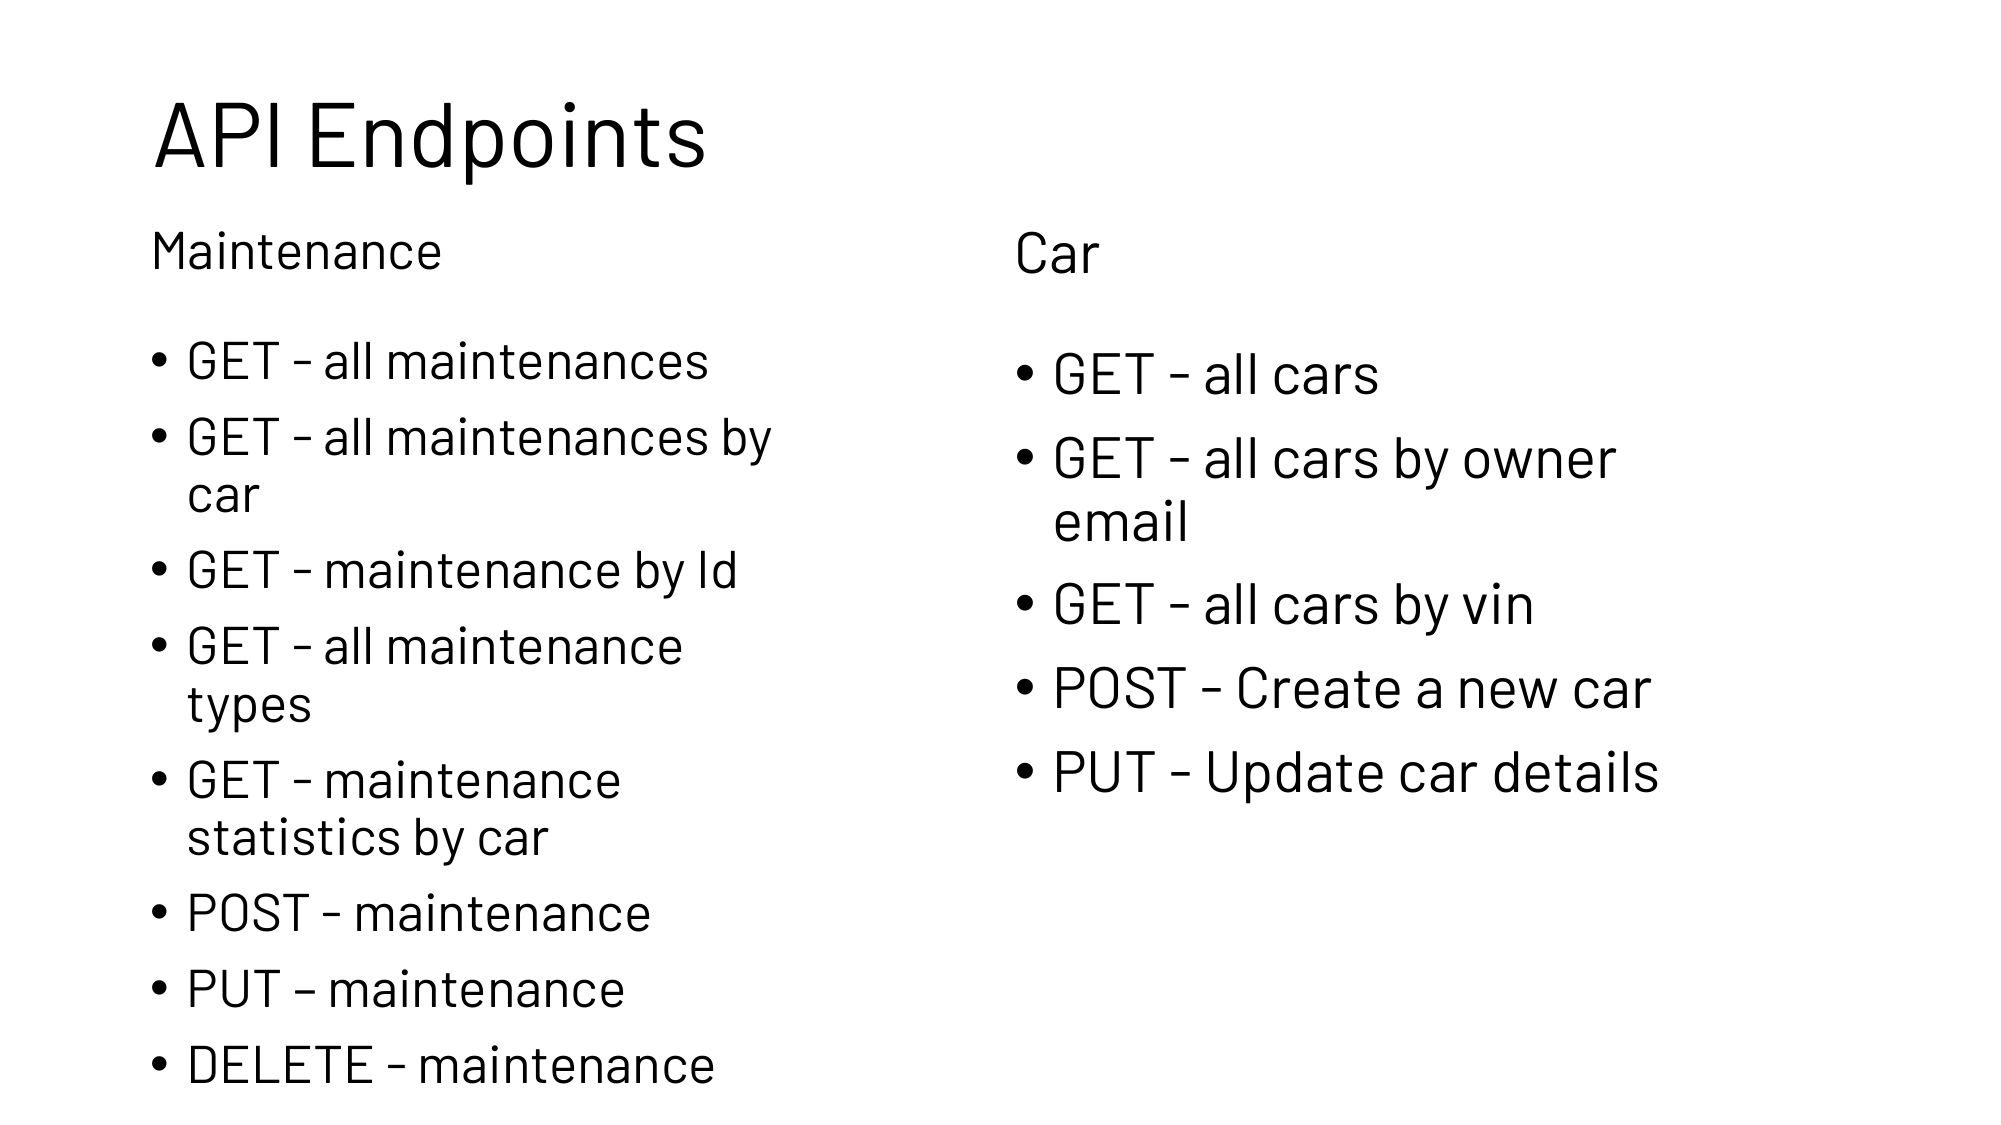

# API Endpoints
Maintenance
GET - all maintenances
GET - all maintenances by car
GET - maintenance by Id
GET - all maintenance types
GET - maintenance statistics by car
POST - maintenance
PUT – maintenance
DELETE - maintenance
Car
GET - all cars
GET - all cars by owner email
GET - all cars by vin
POST - Create a new car
PUT - Update car details